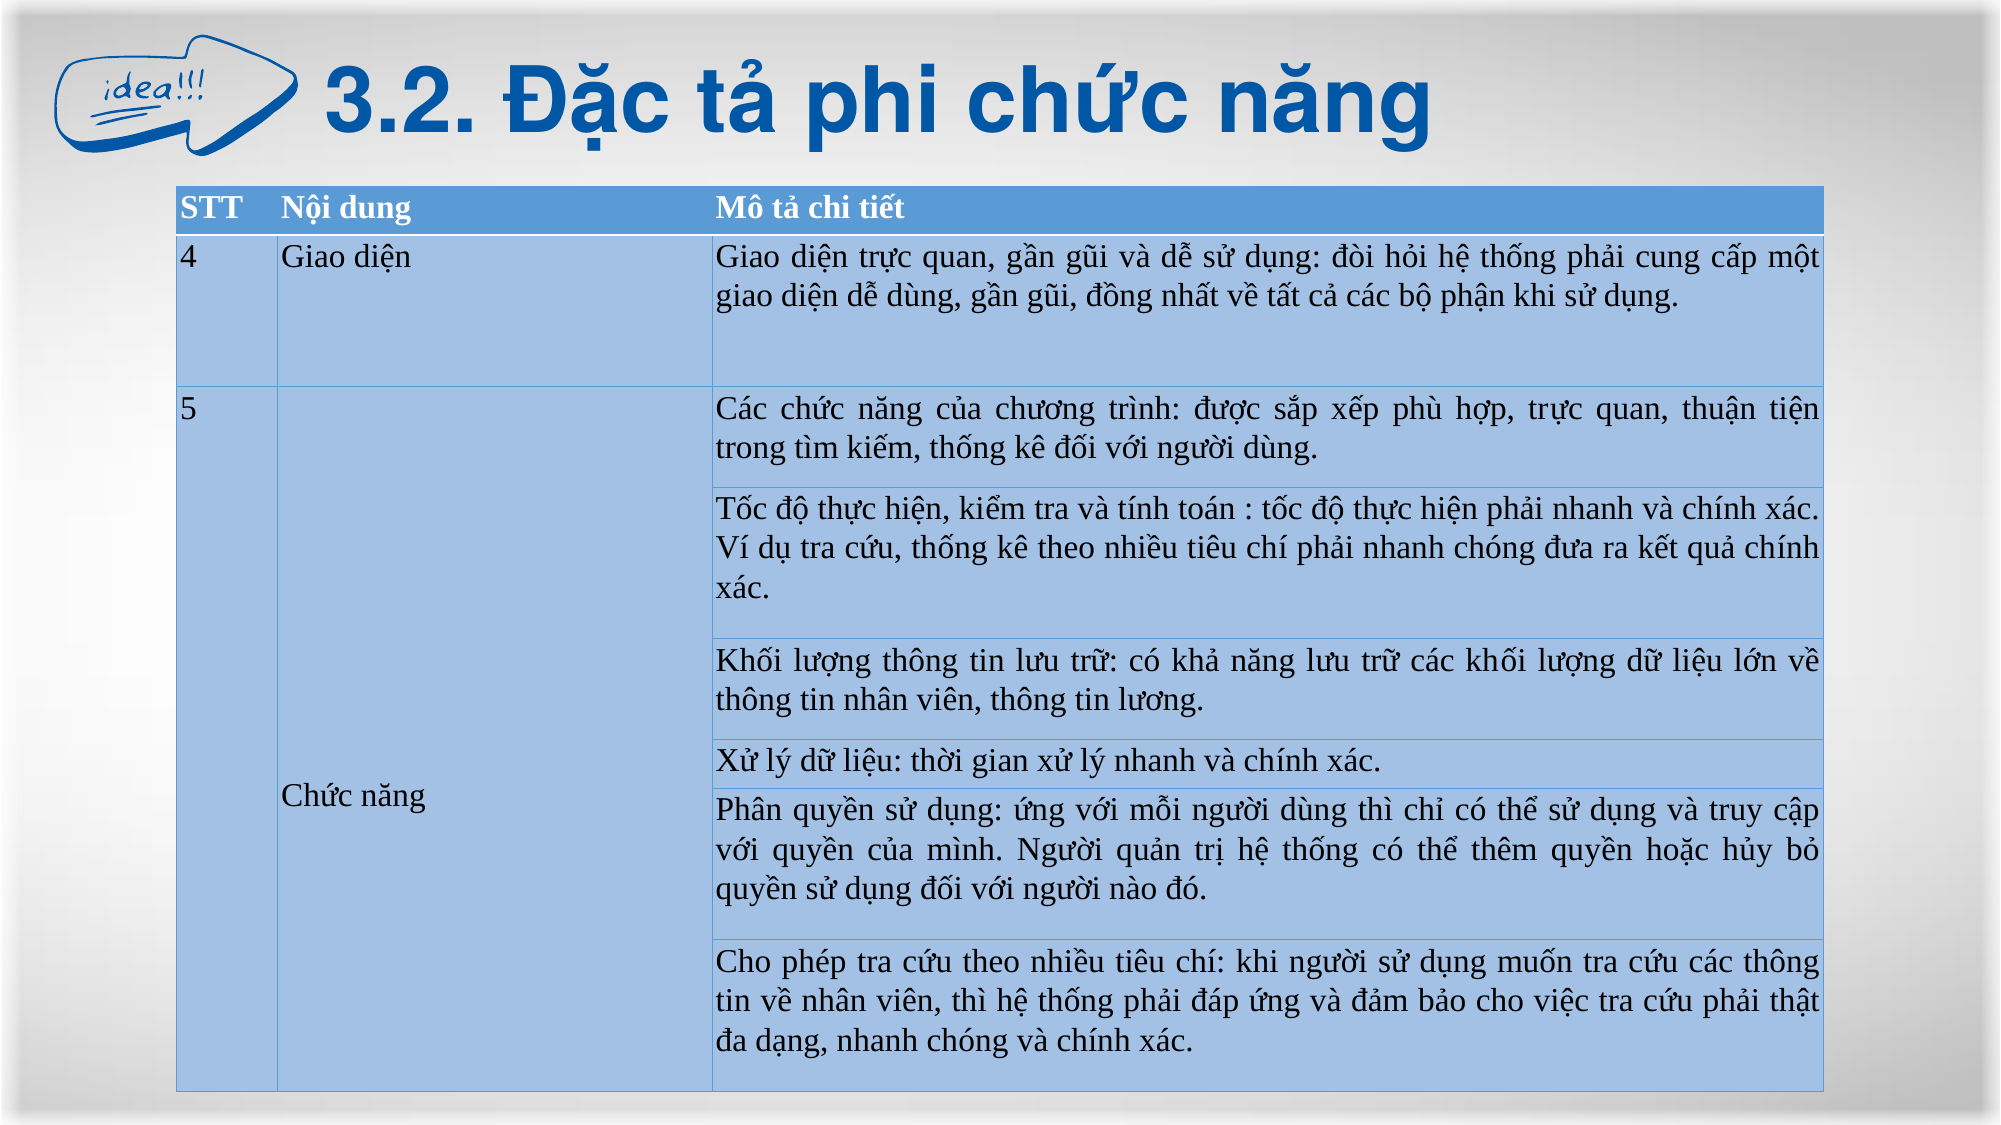

3.2. Đặc tả phi chức năng
| STT | Nội dung | Mô tả chi tiết |
| --- | --- | --- |
| 4 | Giao diện | Giao diện trực quan, gần gũi và dễ sử dụng: đòi hỏi hệ thống phải cung cấp một giao diện dễ dùng, gần gũi, đồng nhất về tất cả các bộ phận khi sử dụng. |
| 5 | Chức năng | Các chức năng của chương trình: được sắp xếp phù hợp, trực quan, thuận tiện trong tìm kiếm, thống kê đối với người dùng. |
|  |  | Tốc độ thực hiện, kiểm tra và tính toán : tốc độ thực hiện phải nhanh và chính xác. Ví dụ tra cứu, thống kê theo nhiều tiêu chí phải nhanh chóng đưa ra kết quả chính xác. |
|  |  | Khối lượng thông tin lưu trữ: có khả năng lưu trữ các khối lượng dữ liệu lớn về thông tin nhân viên, thông tin lương. |
|  |  | Xử lý dữ liệu: thời gian xử lý nhanh và chính xác. |
|  |  | Phân quyền sử dụng: ứng với mỗi người dùng thì chỉ có thể sử dụng và truy cập với quyền của mình. Người quản trị hệ thống có thể thêm quyền hoặc hủy bỏ quyền sử dụng đối với người nào đó. |
|  |  | Cho phép tra cứu theo nhiều tiêu chí: khi người sử dụng muốn tra cứu các thông tin về nhân viên, thì hệ thống phải đáp ứng và đảm bảo cho việc tra cứu phải thật đa dạng, nhanh chóng và chính xác. |